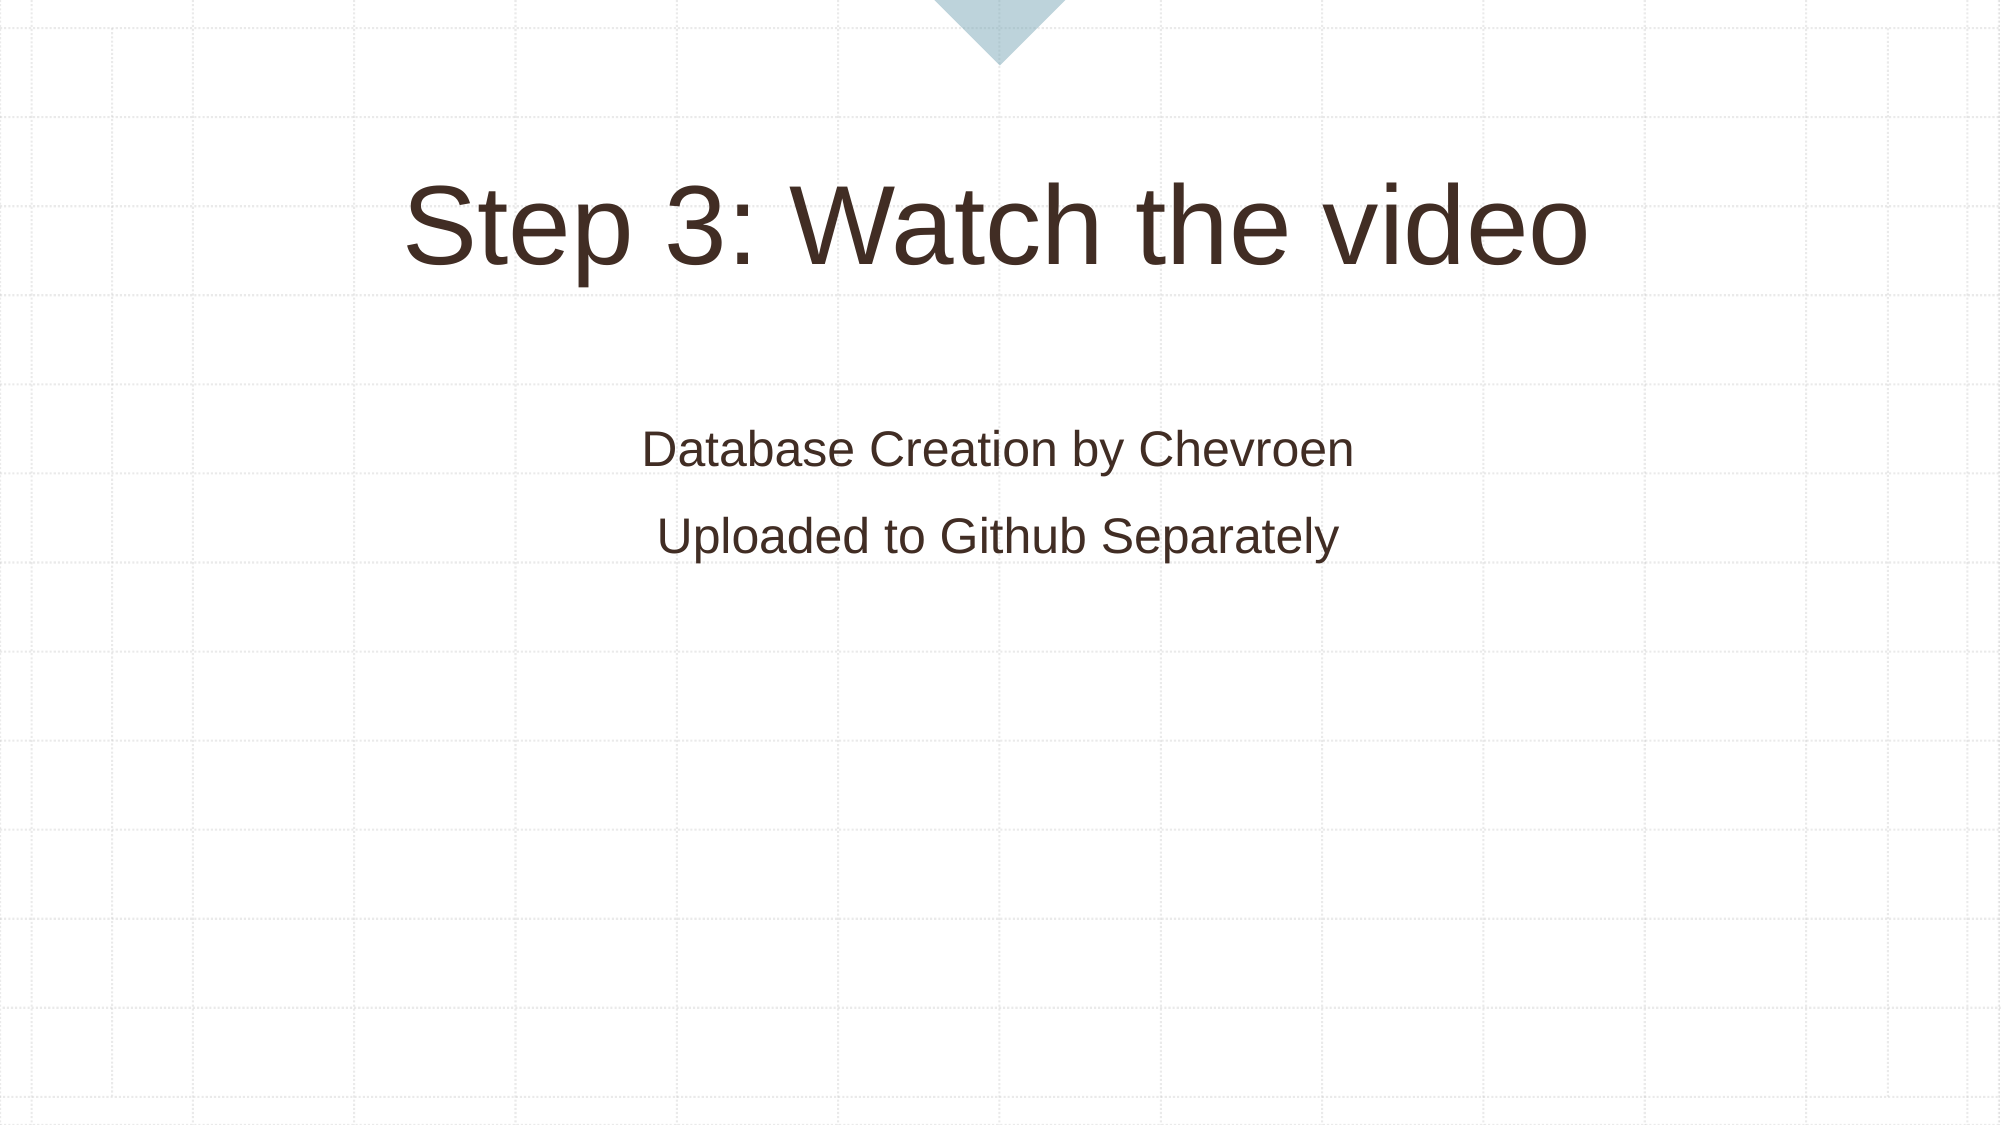

# Step 3: Watch the video
Database Creation by Chevroen
Uploaded to Github Separately